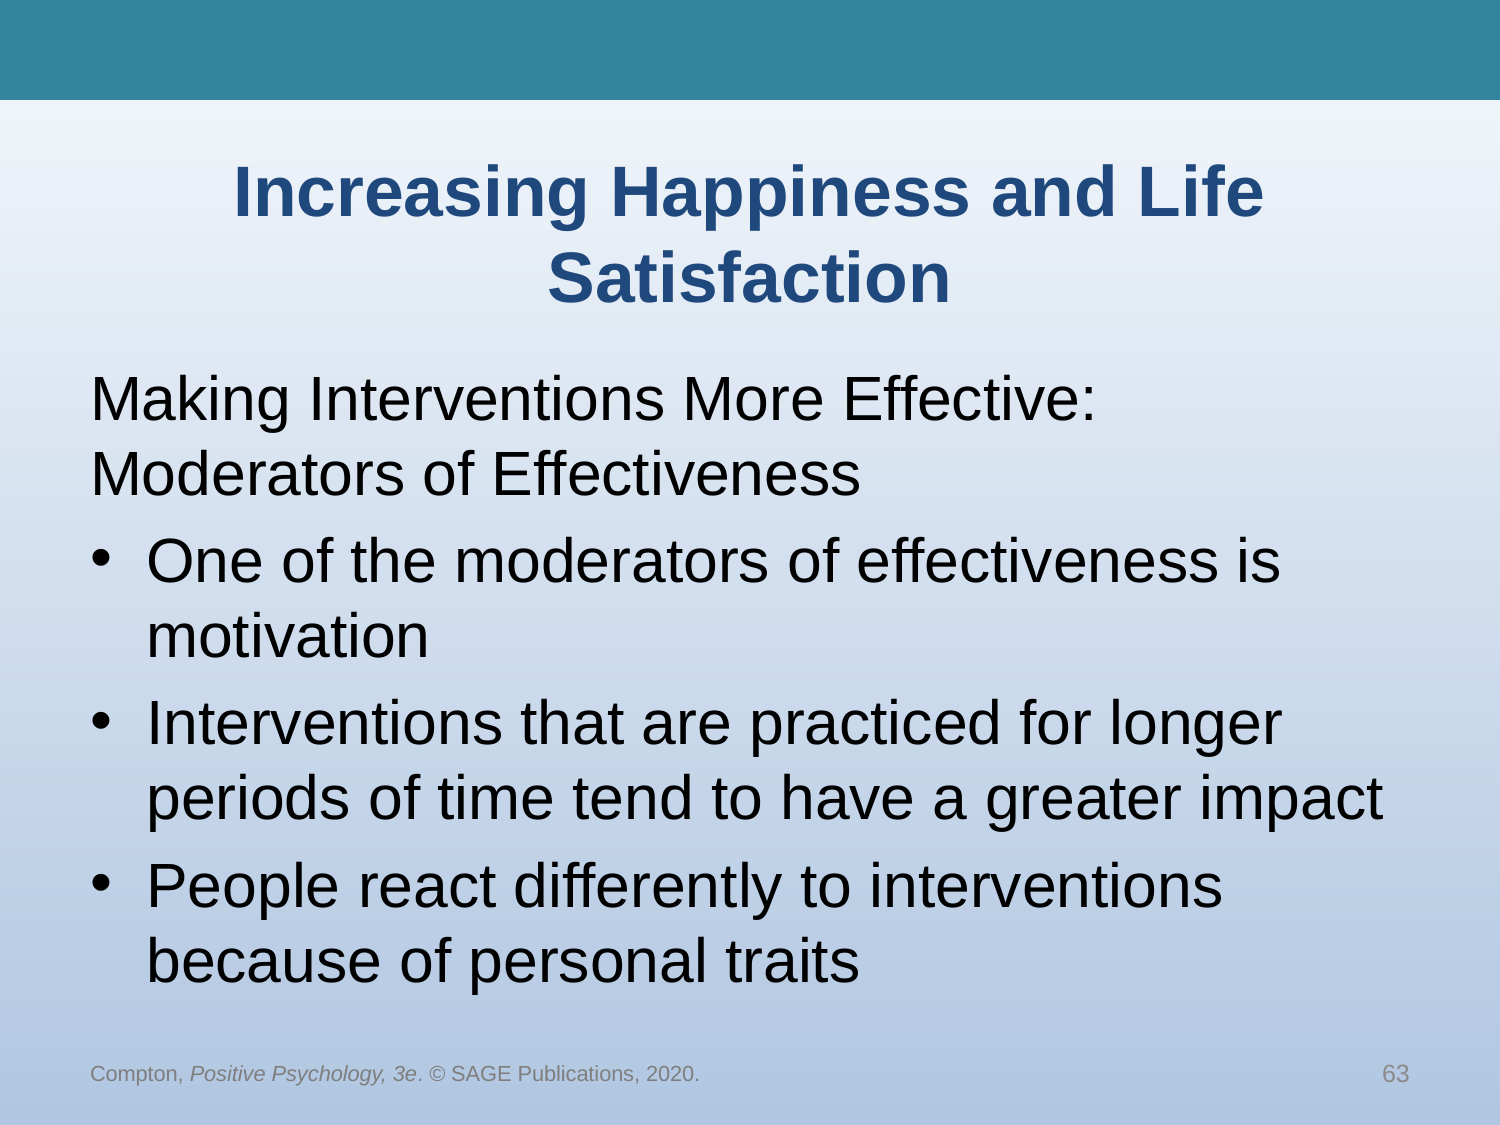

# Increasing Happiness and Life Satisfaction
Making Interventions More Effective: Moderators of Effectiveness
One of the moderators of effectiveness is motivation
Interventions that are practiced for longer periods of time tend to have a greater impact
People react differently to interventions because of personal traits

Compton, Positive Psychology, 3e. © SAGE Publications, 2020.
63